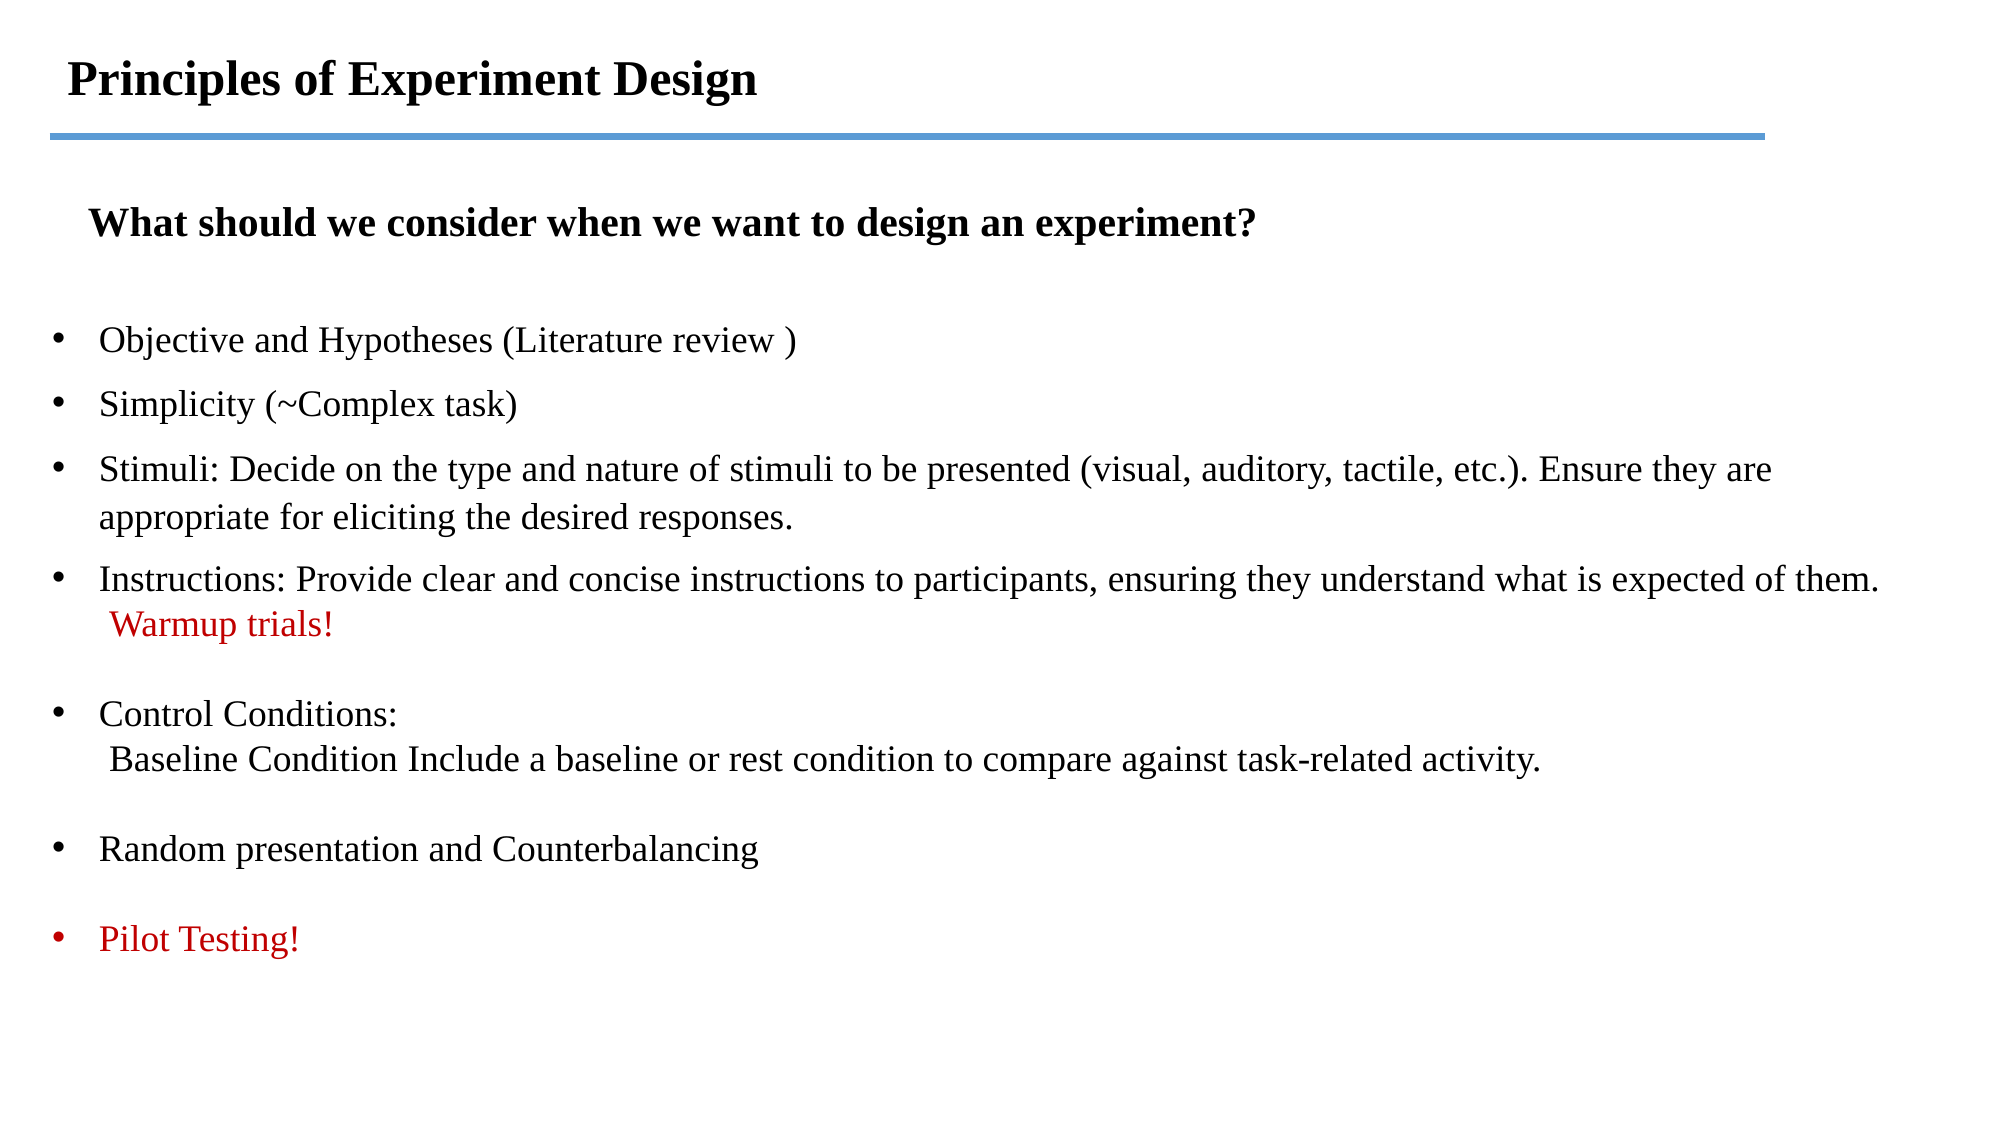

Principles of Experiment Design
What should we consider when we want to design an experiment?
Objective and Hypotheses (Literature review )
Simplicity (~Complex task)
Stimuli: Decide on the type and nature of stimuli to be presented (visual, auditory, tactile, etc.). Ensure they are appropriate for eliciting the desired responses.
Instructions: Provide clear and concise instructions to participants, ensuring they understand what is expected of them.
      Warmup trials!

Control Conditions:
      Baseline Condition Include a baseline or rest condition to compare against task-related activity.

Random presentation and Counterbalancing

Pilot Testing!